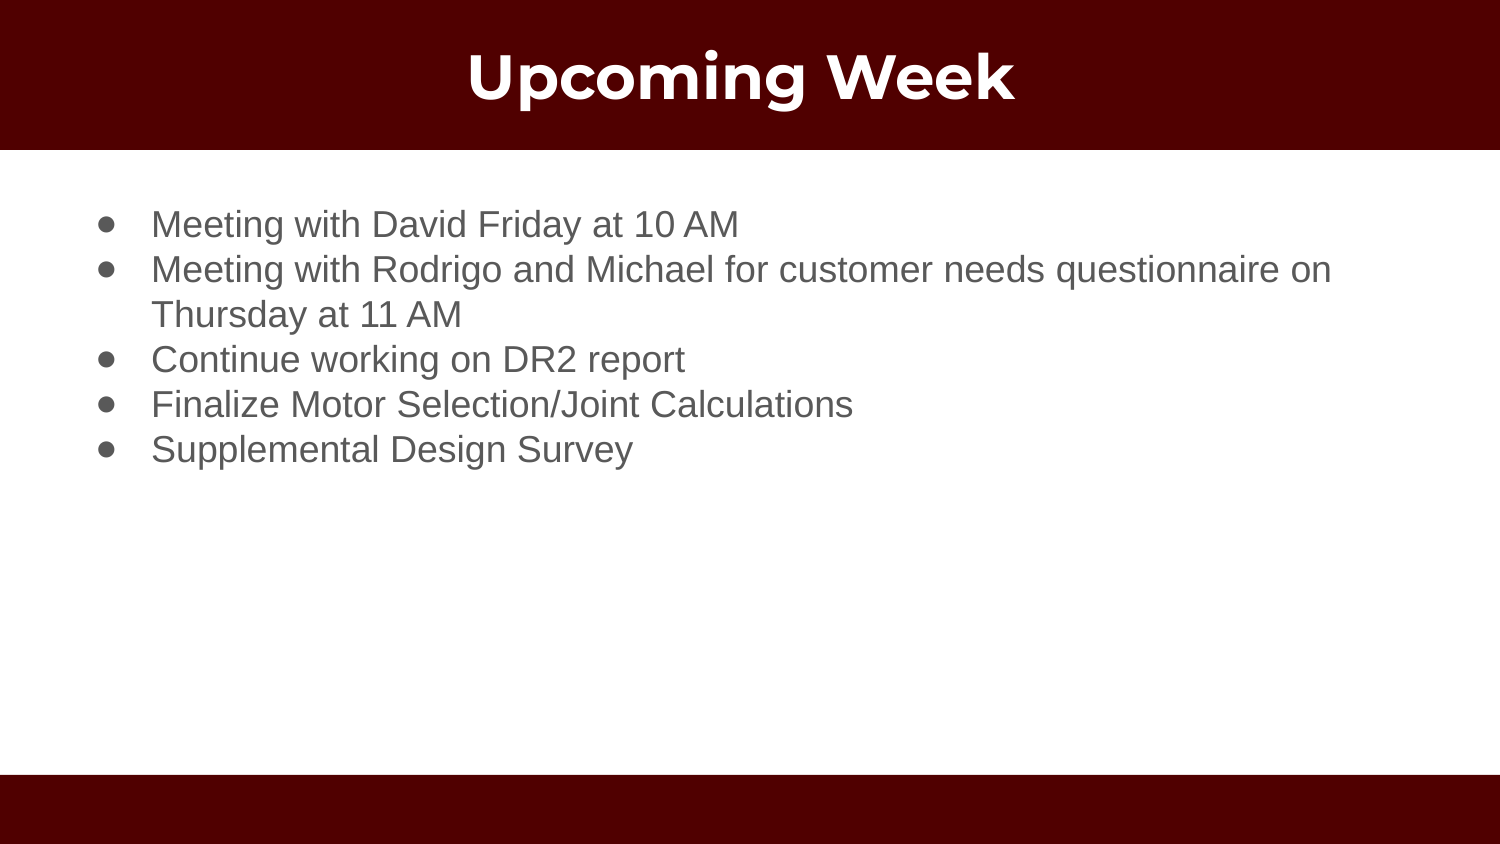

# Upcoming Week
Meeting with David Friday at 10 AM
Meeting with Rodrigo and Michael for customer needs questionnaire on Thursday at 11 AM
Continue working on DR2 report
Finalize Motor Selection/Joint Calculations
Supplemental Design Survey